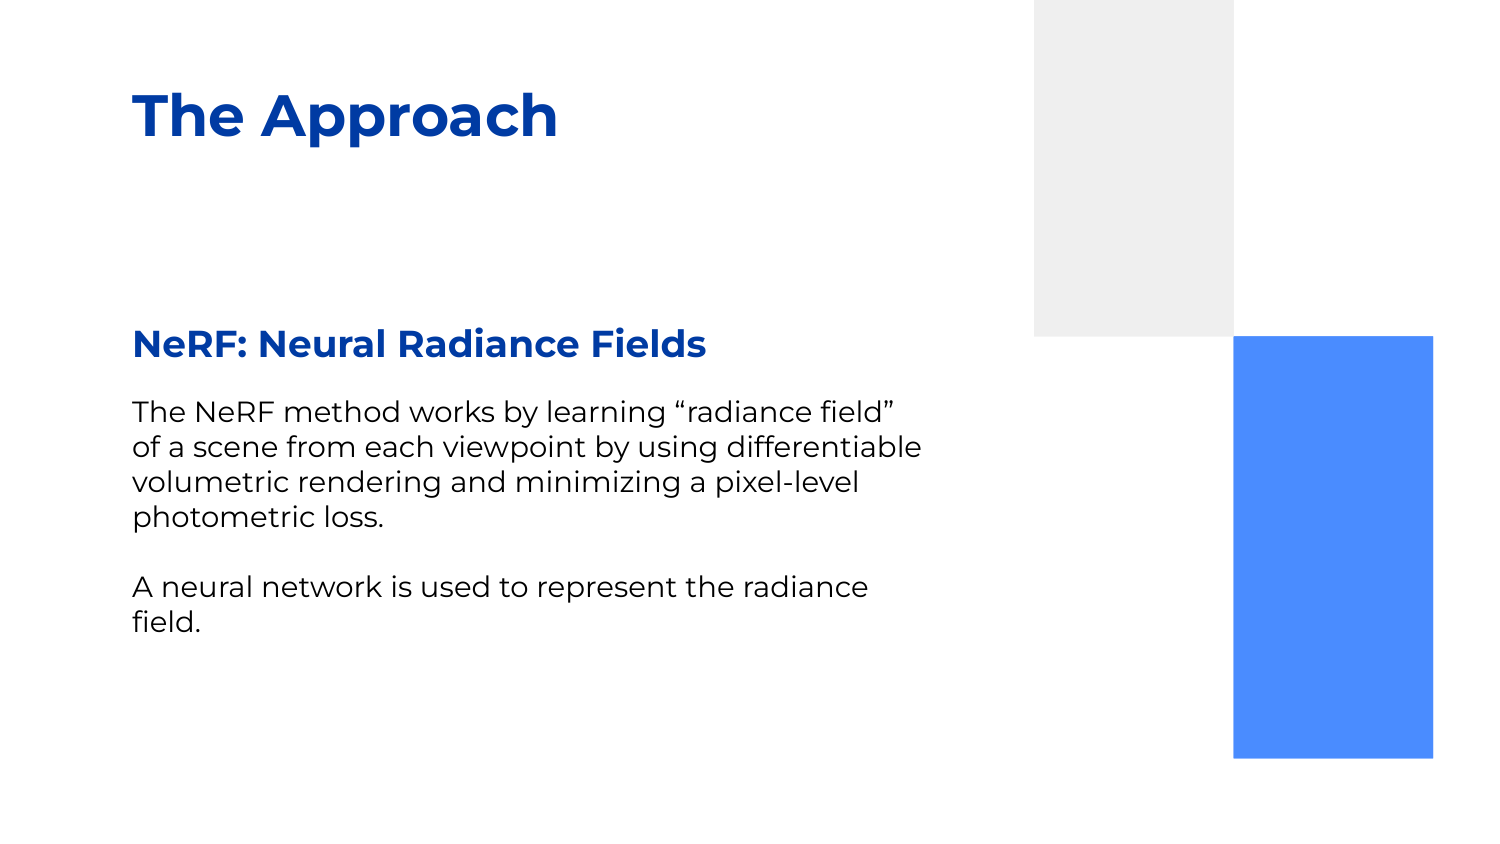

# The Approach
NeRF: Neural Radiance Fields

The NeRF method works by learning “radiance field” of a scene from each viewpoint by using differentiable volumetric rendering and minimizing a pixel-level photometric loss.

A neural network is used to represent the radiance field.